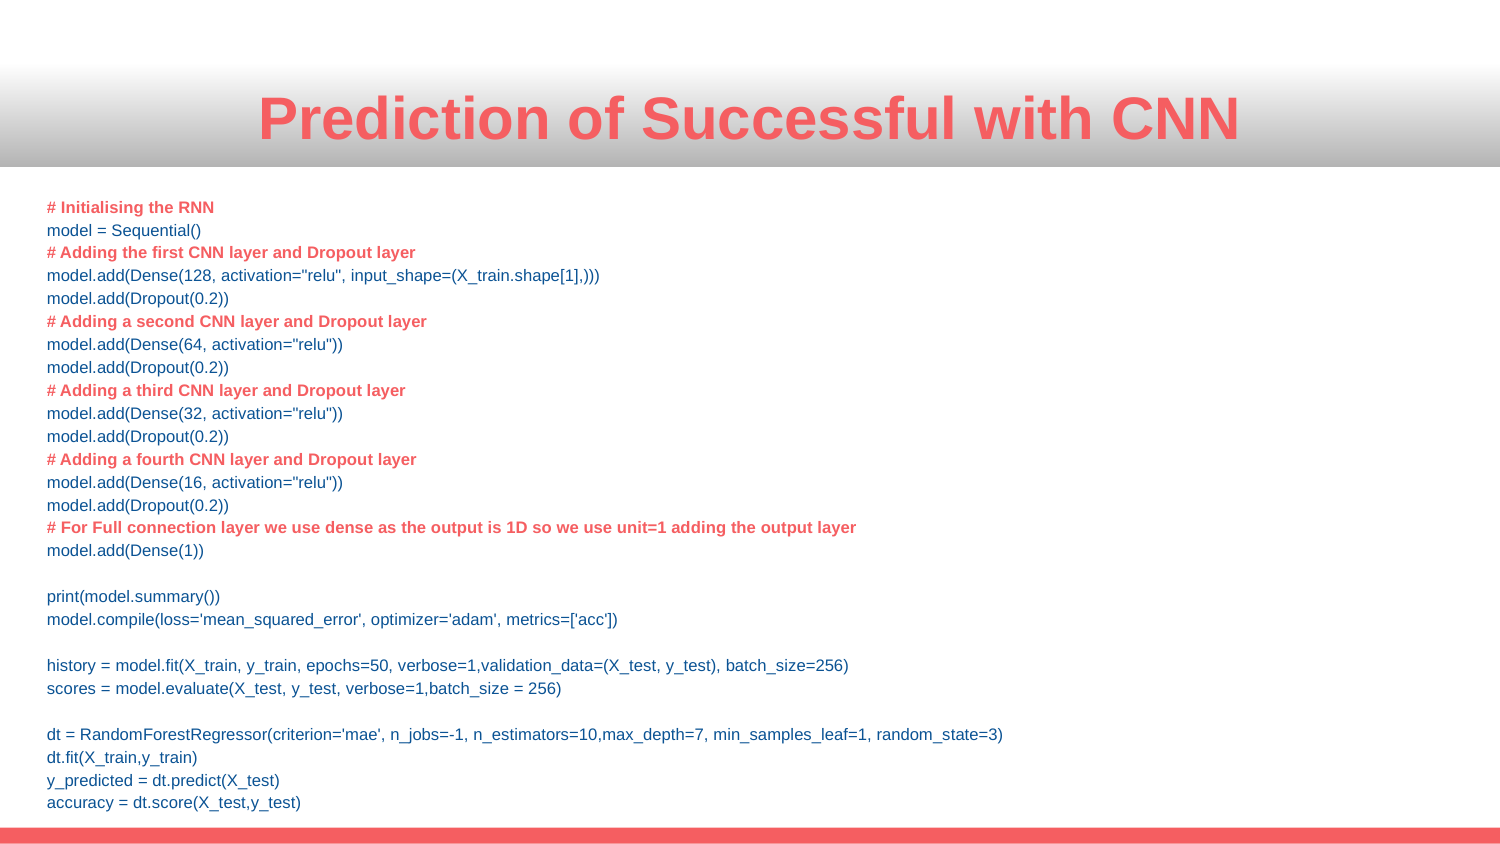

# Prediction of Successful with CNN
# Initialising the RNN
model = Sequential()
# Adding the first CNN layer and Dropout layer
model.add(Dense(128, activation="relu", input_shape=(X_train.shape[1],)))
model.add(Dropout(0.2))
# Adding a second CNN layer and Dropout layer
model.add(Dense(64, activation="relu"))
model.add(Dropout(0.2))
# Adding a third CNN layer and Dropout layer
model.add(Dense(32, activation="relu"))
model.add(Dropout(0.2))
# Adding a fourth CNN layer and Dropout layer
model.add(Dense(16, activation="relu"))
model.add(Dropout(0.2))
# For Full connection layer we use dense as the output is 1D so we use unit=1 adding the output layer
model.add(Dense(1))

print(model.summary())
model.compile(loss='mean_squared_error', optimizer='adam', metrics=['acc'])

history = model.fit(X_train, y_train, epochs=50, verbose=1,validation_data=(X_test, y_test), batch_size=256)
scores = model.evaluate(X_test, y_test, verbose=1,batch_size = 256)

dt = RandomForestRegressor(criterion='mae', n_jobs=-1, n_estimators=10,max_depth=7, min_samples_leaf=1, random_state=3)
dt.fit(X_train,y_train)
y_predicted = dt.predict(X_test)
accuracy = dt.score(X_test,y_test)